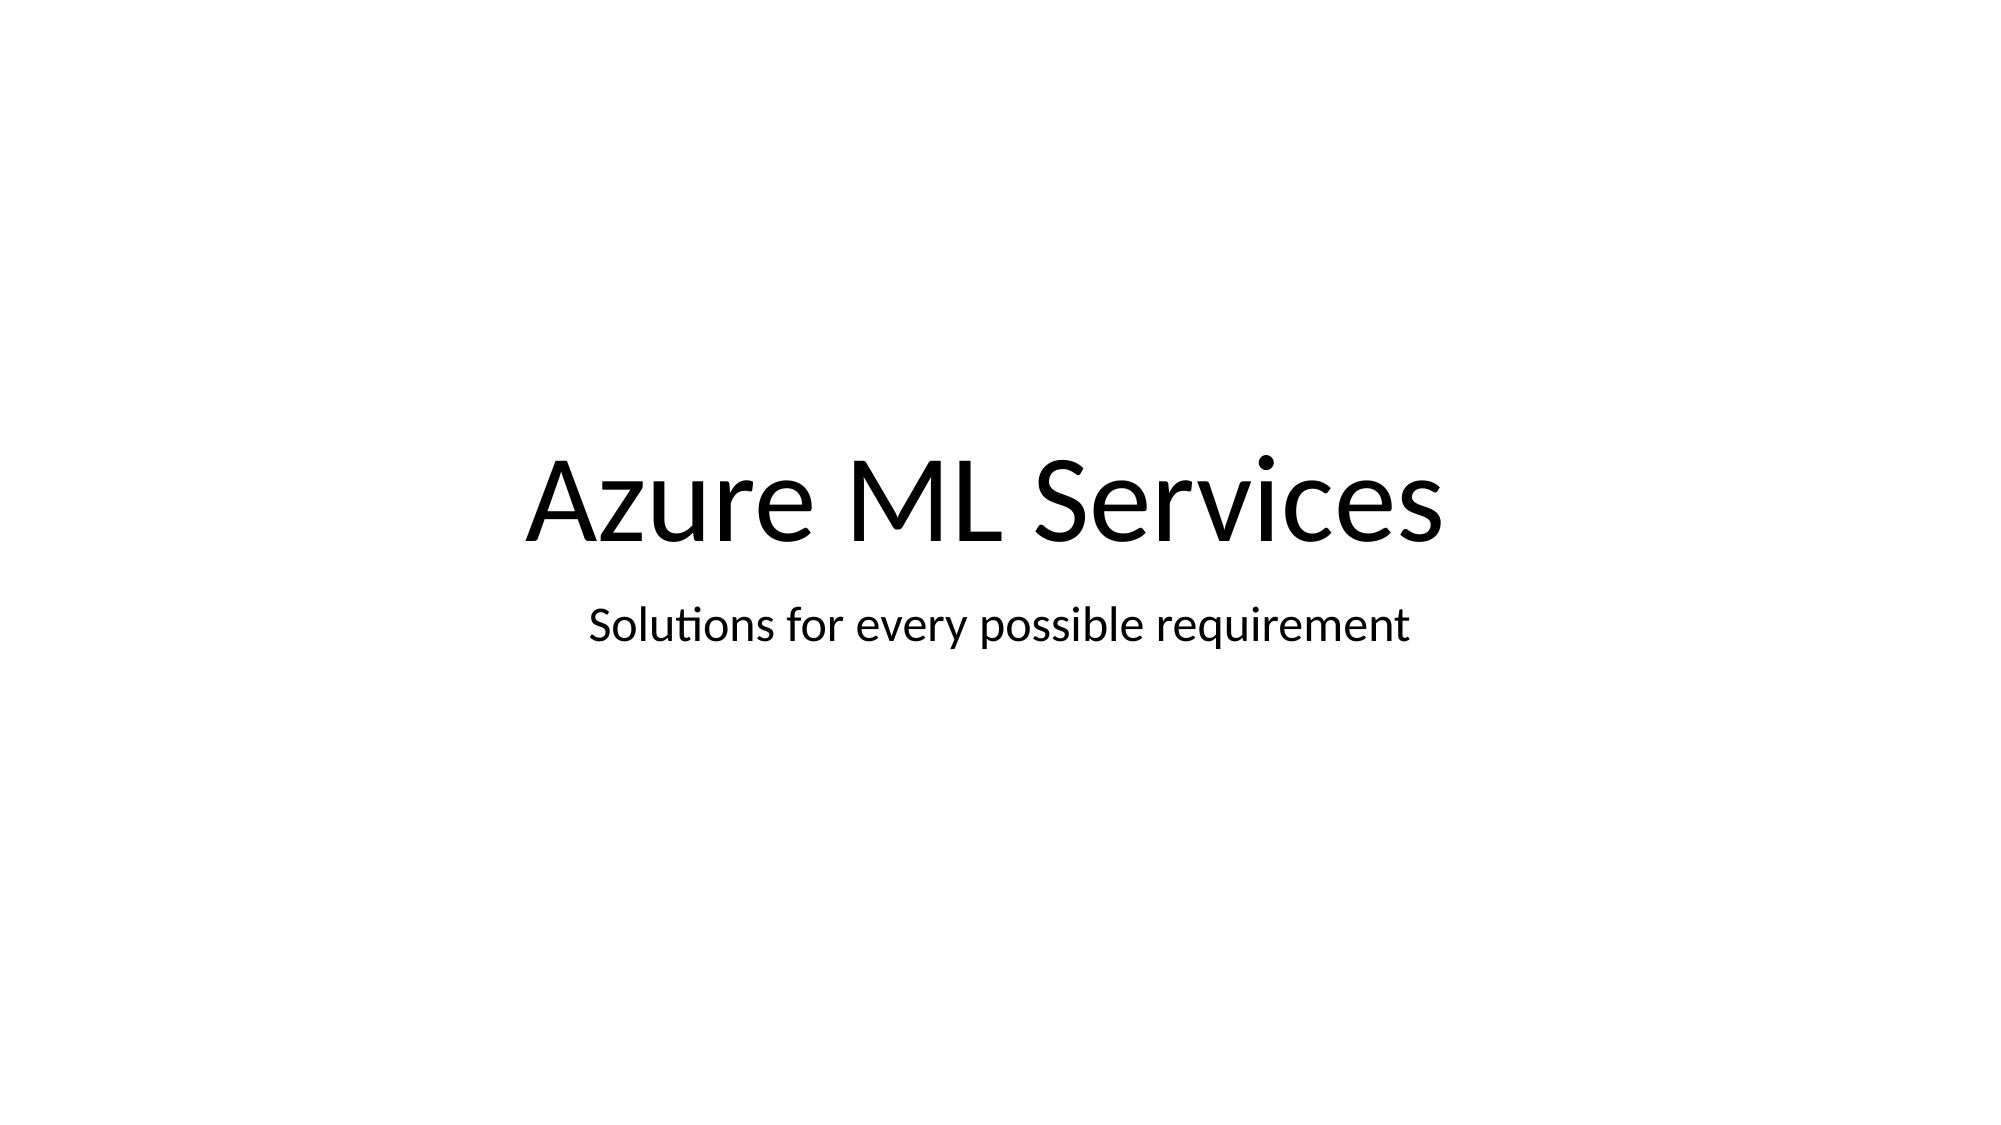

# Azure ML Services
Solutions for every possible requirement